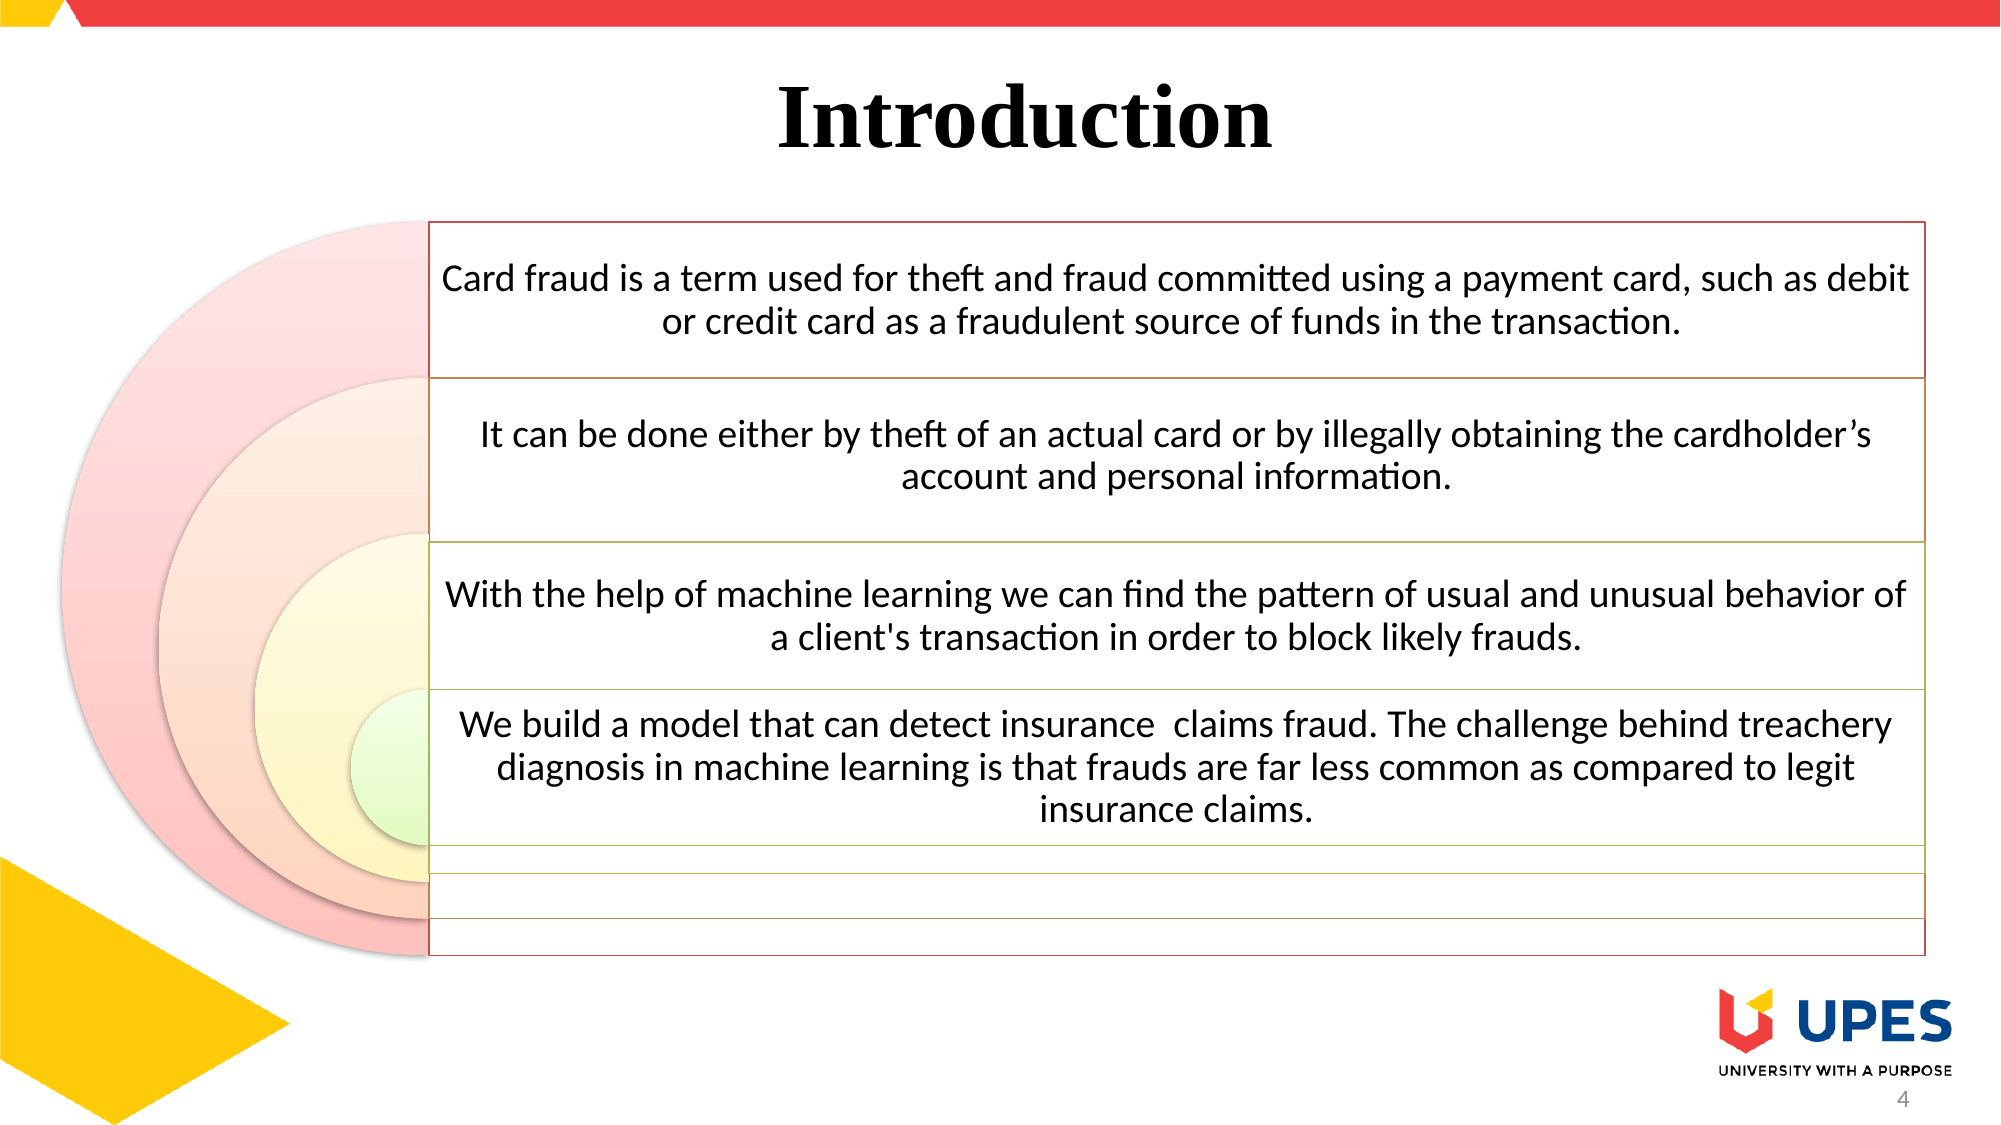

# Introduction
Card fraud is a term used for theft and fraud committed using a payment card, such as debit or credit card as a fraudulent source of funds in the transaction.
It can be done either by theft of an actual card or by illegally obtaining the cardholder’s account and personal information.
With the help of machine learning we can find the pattern of usual and unusual behavior of a client's transaction in order to block likely frauds.
We build a model that can detect insurance  claims fraud. The challenge behind treachery diagnosis in machine learning is that frauds are far less common as compared to legit insurance claims.